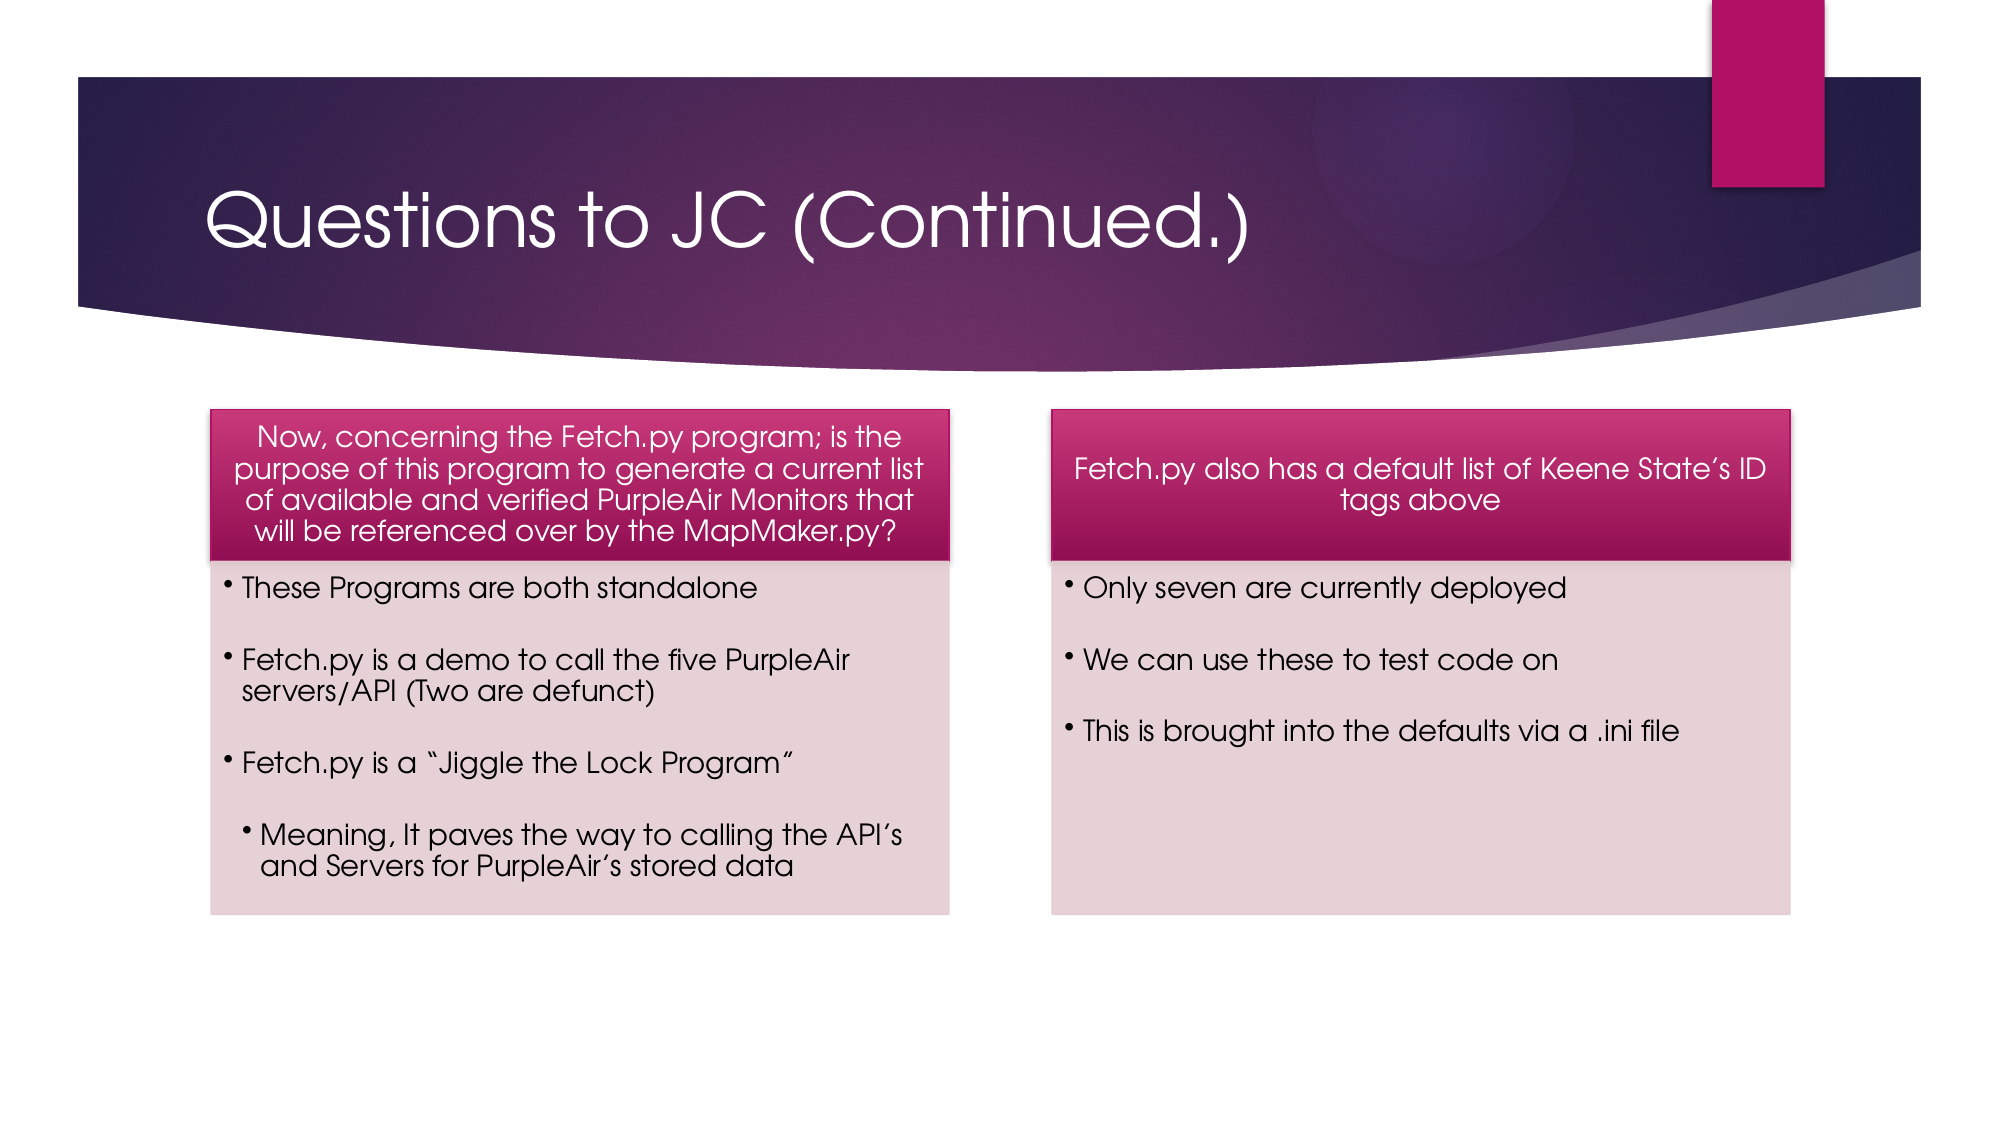

# Questions to JC (Continued.)
Now, concerning the Fetch.py program; is the purpose of this program to generate a current list of available and verified PurpleAir Monitors that will be referenced over by the MapMaker.py?
These Programs are both standalone

Fetch.py is a demo to call the five PurpleAir servers/API (Two are defunct)

Fetch.py is a “Jiggle the Lock Program”

Meaning, It paves the way to calling the API’s and Servers for PurpleAir’s stored data
Fetch.py also has a default list of Keene State’s ID tags above
Only seven are currently deployed

We can use these to test code on

This is brought into the defaults via a .ini file